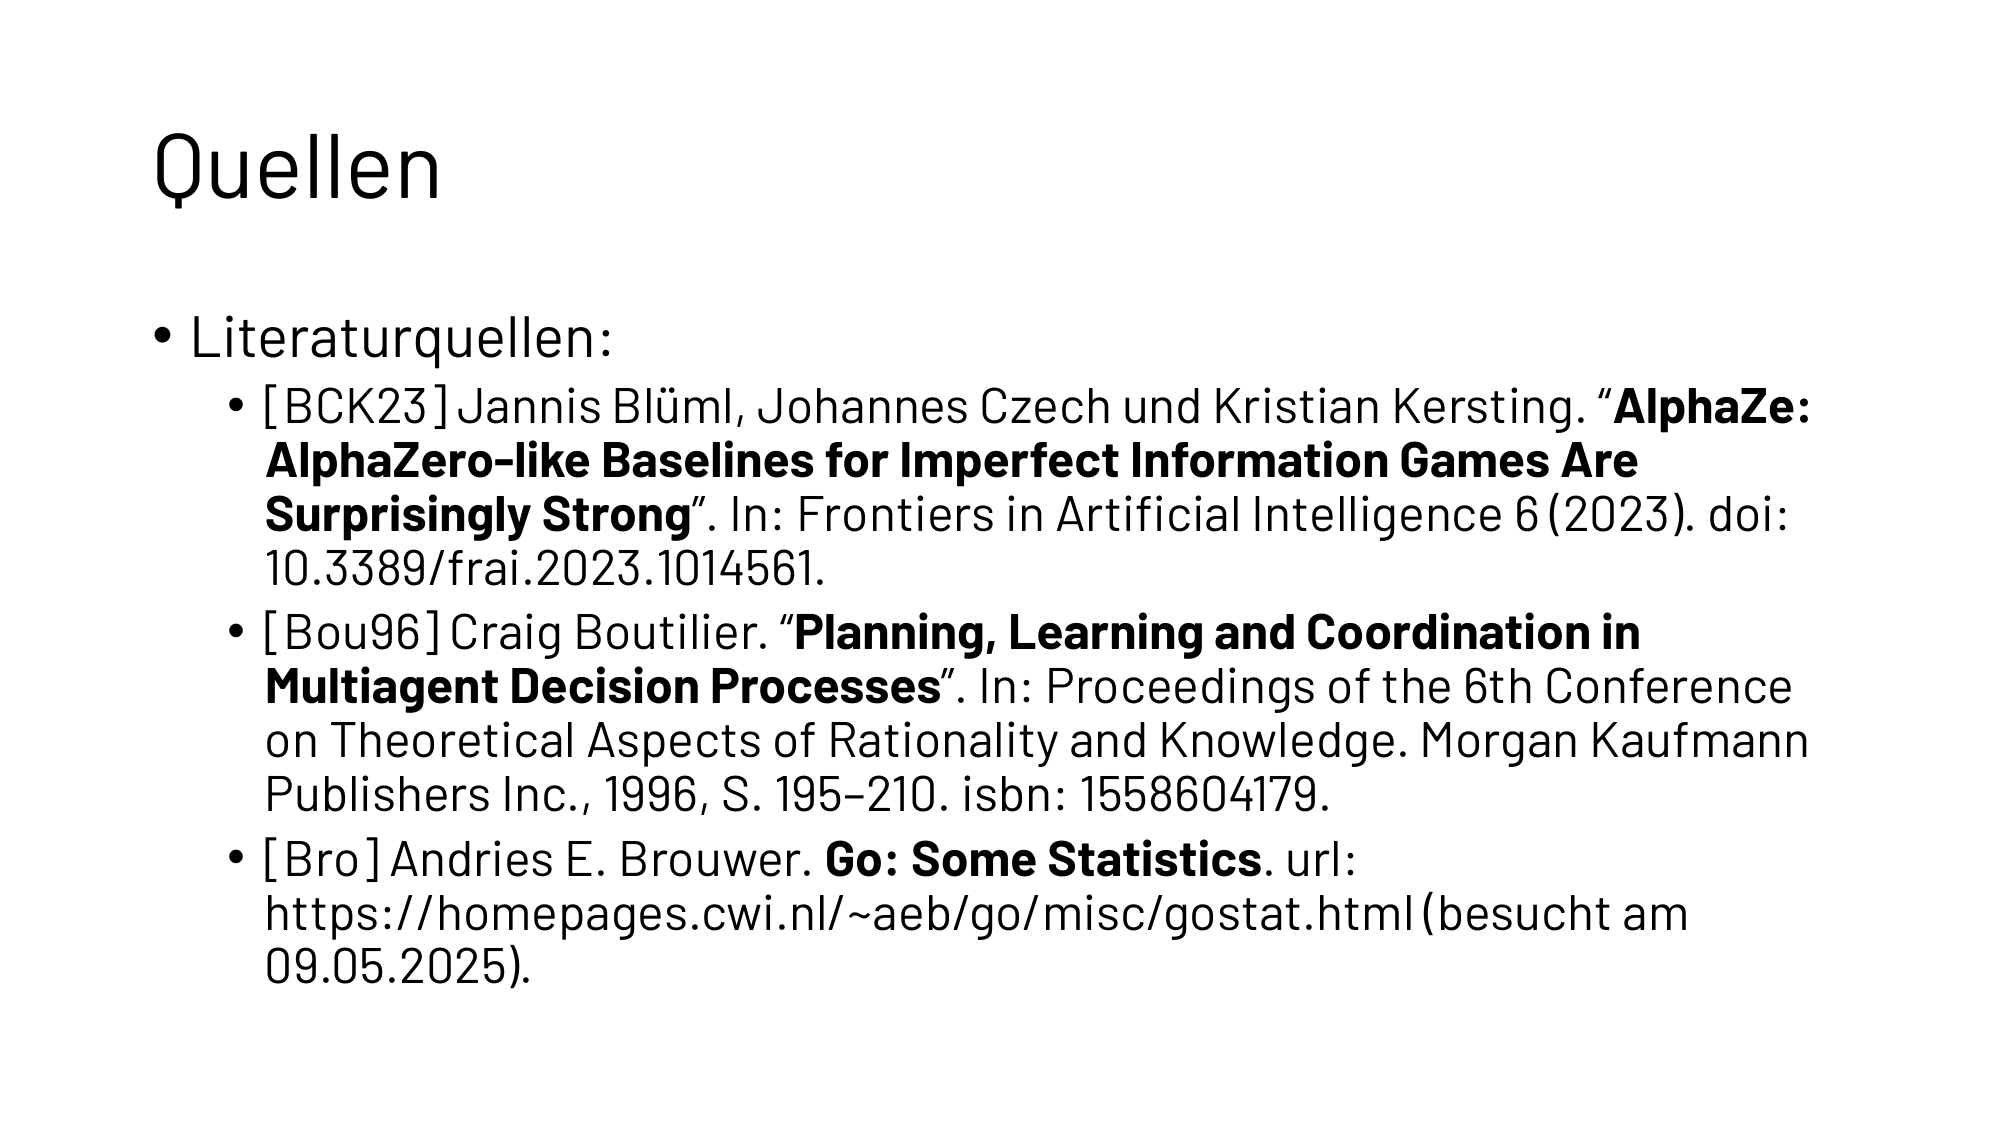

# Quellen
Literaturquellen:
[BCK23] Jannis Blüml, Johannes Czech und Kristian Kersting. “AlphaZe: AlphaZero-like Baselines for Imperfect Information Games Are Surprisingly Strong”. In: Frontiers in Artificial Intelligence 6 (2023). doi: 10.3389/frai.2023.1014561.
[Bou96] Craig Boutilier. “Planning, Learning and Coordination in Multiagent Decision Processes”. In: Proceedings of the 6th Conference on Theoretical Aspects of Rationality and Knowledge. Morgan Kaufmann Publishers Inc., 1996, S. 195–210. isbn: 1558604179.
[Bro] Andries E. Brouwer. Go: Some Statistics. url: https://homepages.cwi.nl/~aeb/go/misc/gostat.html (besucht am 09.05.2025).